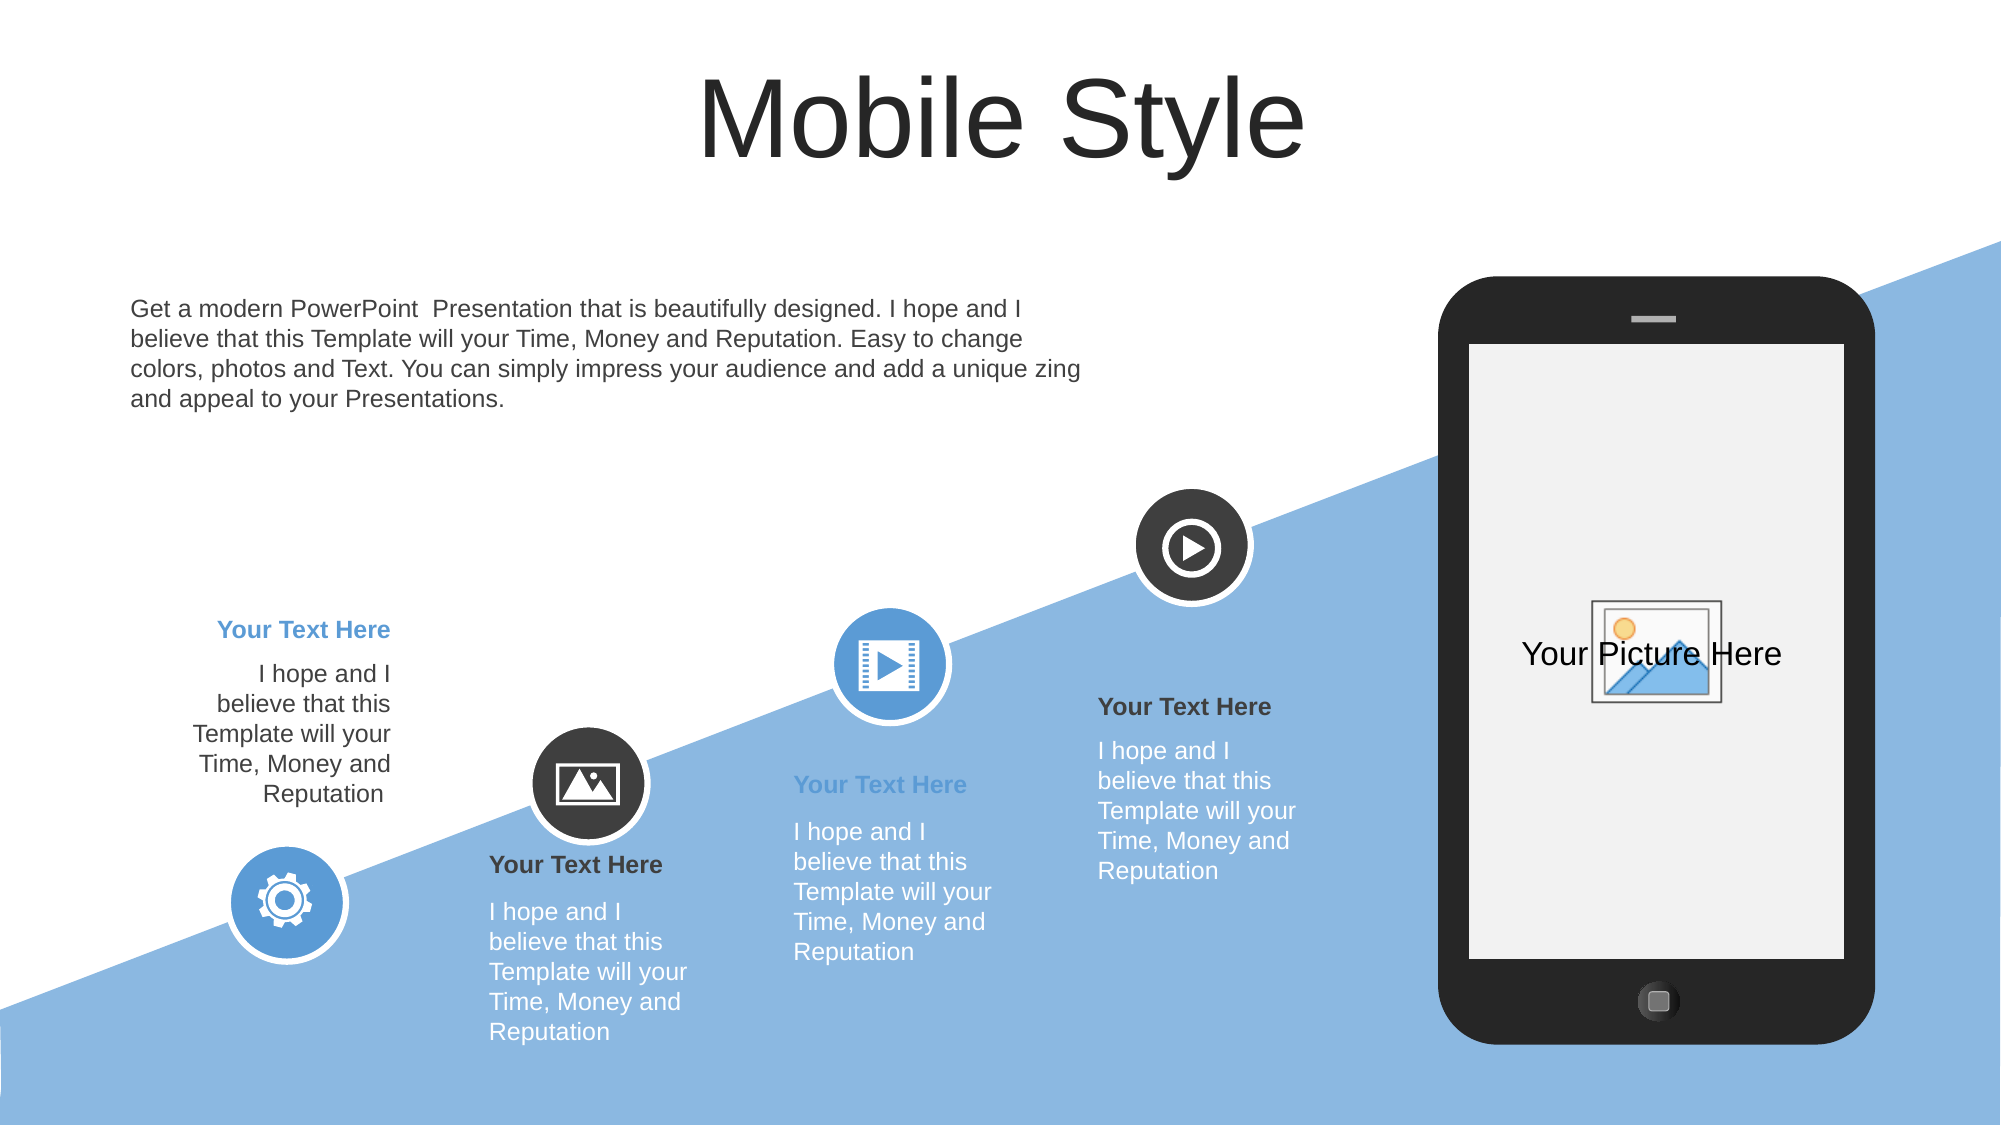

Mobile Style
Get a modern PowerPoint  Presentation that is beautifully designed. I hope and I believe that this Template will your Time, Money and Reputation. Easy to change colors, photos and Text. You can simply impress your audience and add a unique zing and appeal to your Presentations.

Your Text Here
I hope and I believe that this Template will your Time, Money and Reputation

Your Text Here
I hope and I believe that this Template will your Time, Money and Reputation

Your Text Here
I hope and I believe that this Template will your Time, Money and Reputation

Your Text Here
I hope and I believe that this Template will your Time, Money and Reputation